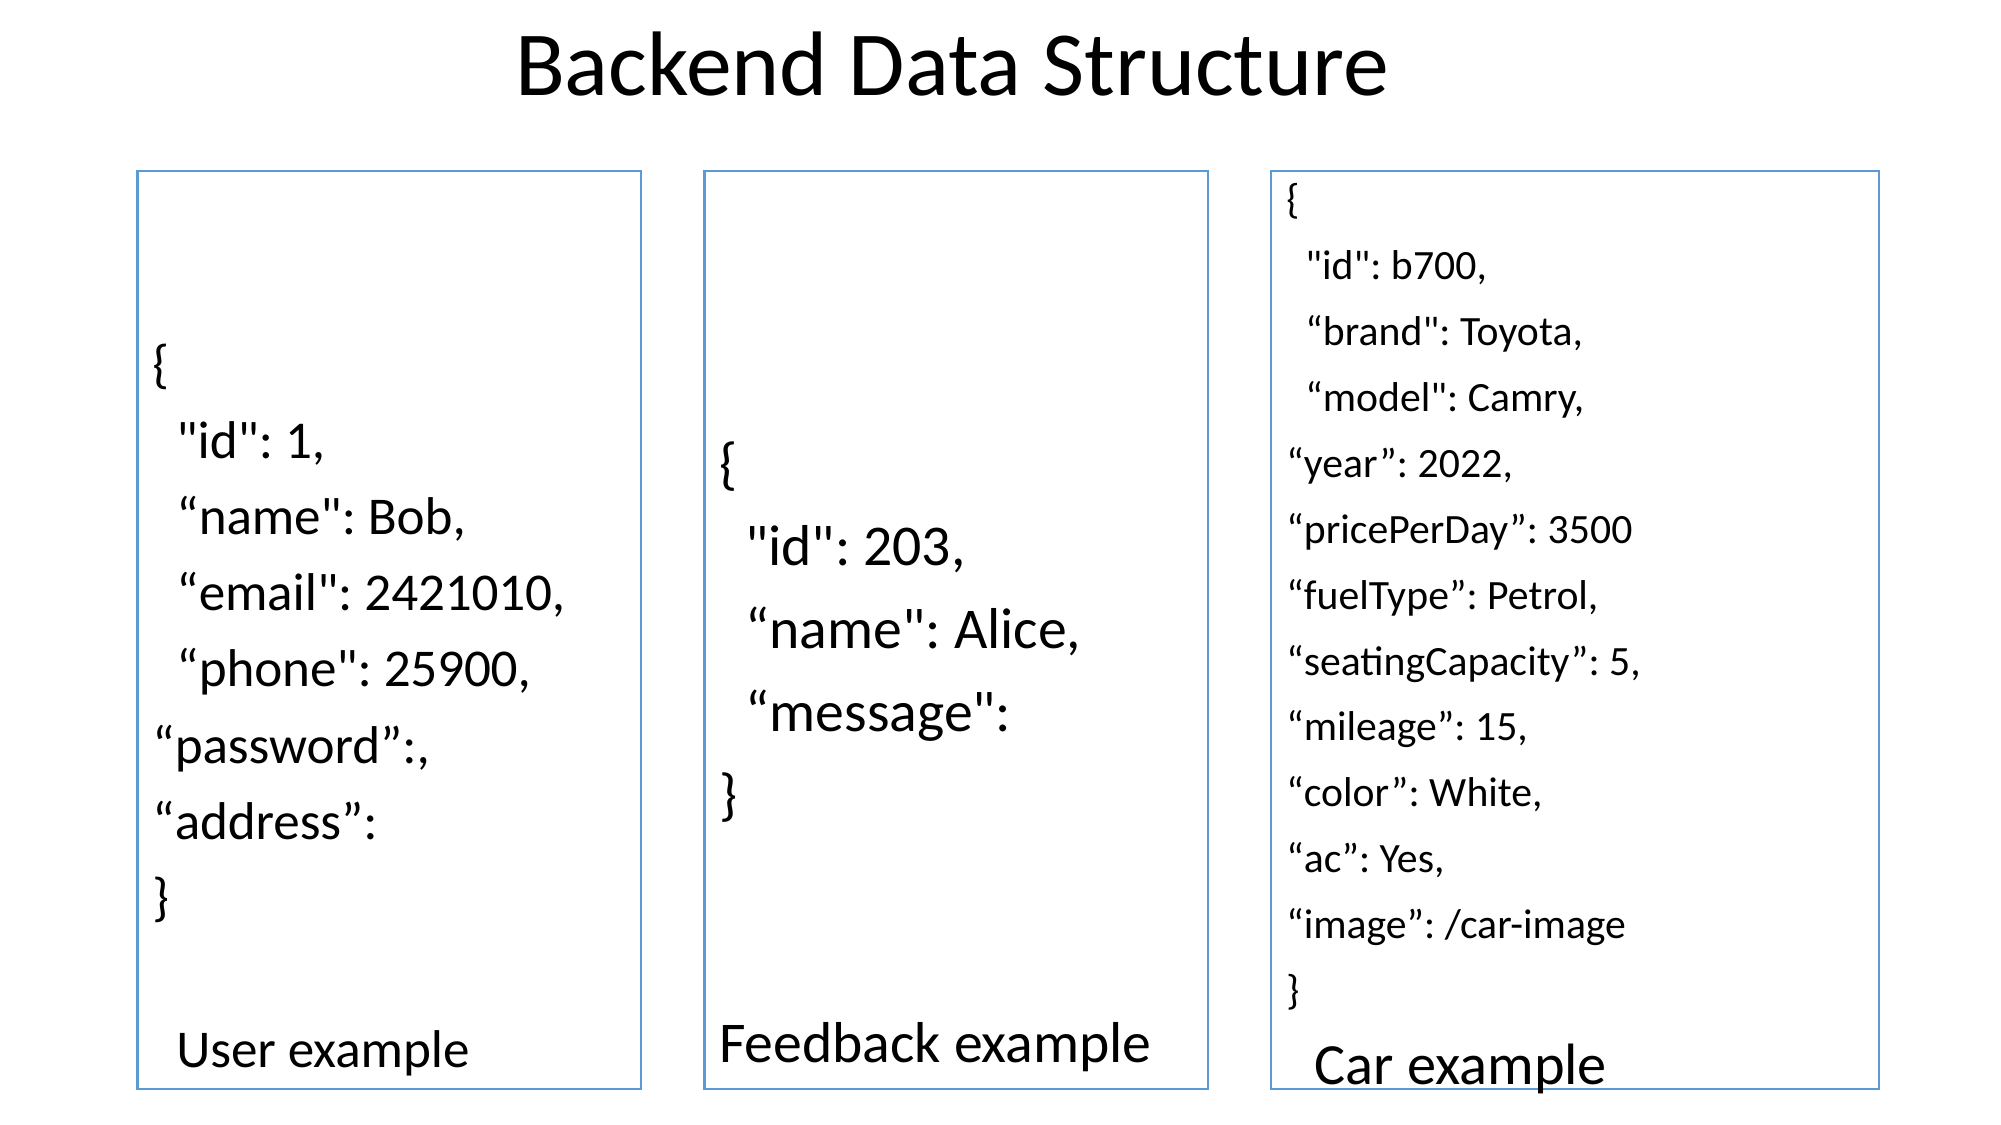

# Backend Data Structure

{
  "id": 1,
  “name": Bob,
  “email": 2421010,
  “phone": 25900,
“password”:,
“address”:
}

  User example

{
  "id": 203,
  “name": Alice,
  “message":
}

Feedback example
{
  "id": b700,
  “brand": Toyota,
  “model": Camry,
“year”: 2022,
“pricePerDay”: 3500
“fuelType”: Petrol,
“seatingCapacity”: 5,
“mileage”: 15,
“color”: White,
“ac”: Yes,
“image”: /car-image
}
   Car example